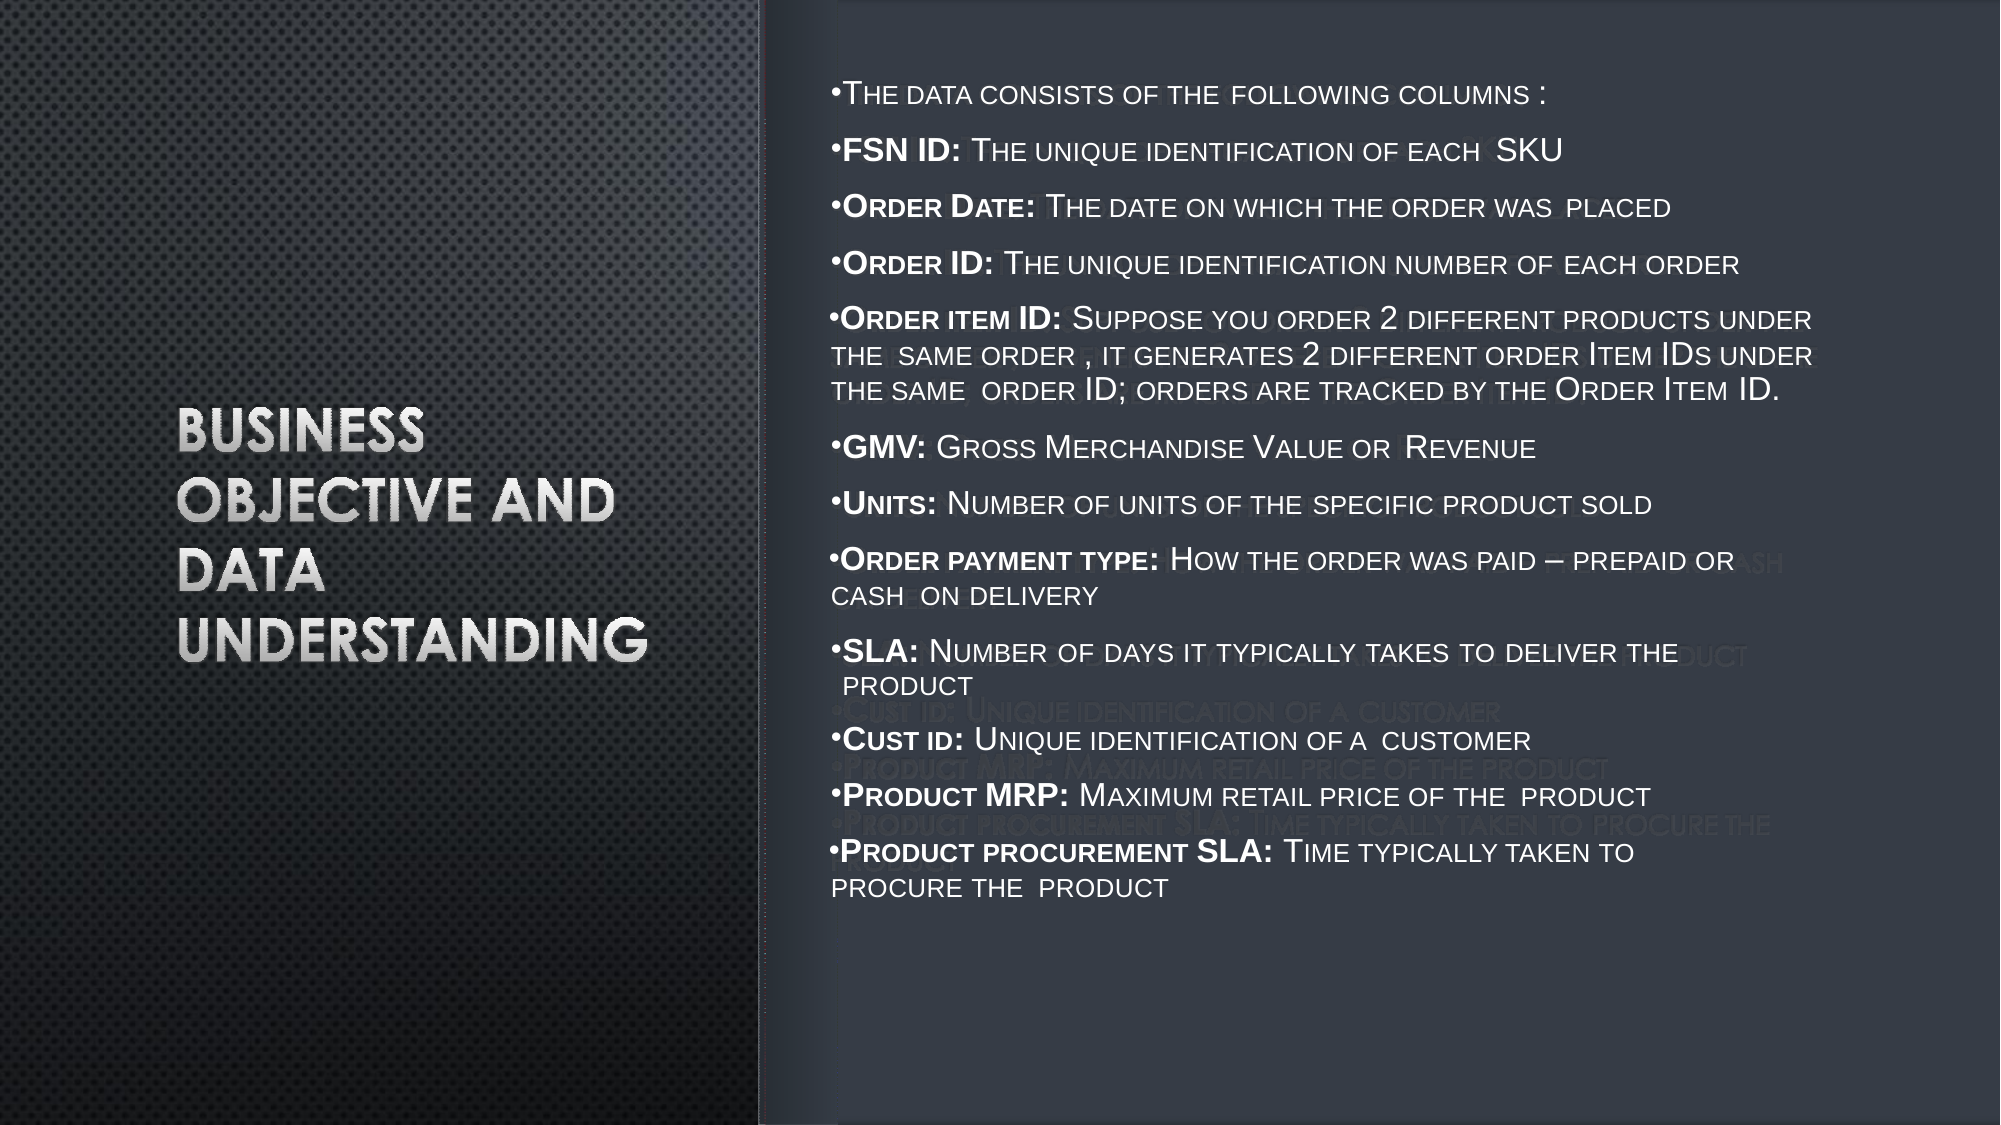

THE DATA CONSISTS OF THE FOLLOWING COLUMNS :
FSN ID: THE UNIQUE IDENTIFICATION OF EACH SKU
ORDER DATE: THE DATE ON WHICH THE ORDER WAS PLACED
ORDER ID: THE UNIQUE IDENTIFICATION NUMBER OF EACH ORDER
ORDER ITEM ID: SUPPOSE YOU ORDER 2 DIFFERENT PRODUCTS UNDER THE  SAME ORDER , IT GENERATES 2 DIFFERENT ORDER ITEM IDS UNDER THE SAME  ORDER ID; ORDERS ARE TRACKED BY THE ORDER ITEM ID.
GMV: GROSS MERCHANDISE VALUE OR REVENUE
UNITS: NUMBER OF UNITS OF THE SPECIFIC PRODUCT SOLD
ORDER PAYMENT TYPE: HOW THE ORDER WAS PAID – PREPAID OR CASH  ON DELIVERY
SLA: NUMBER OF DAYS IT TYPICALLY TAKES TO DELIVER THE PRODUCT
CUST ID: UNIQUE IDENTIFICATION OF A CUSTOMER
PRODUCT MRP: MAXIMUM RETAIL PRICE OF THE PRODUCT
PRODUCT PROCUREMENT SLA: TIME TYPICALLY TAKEN TO PROCURE THE  PRODUCT